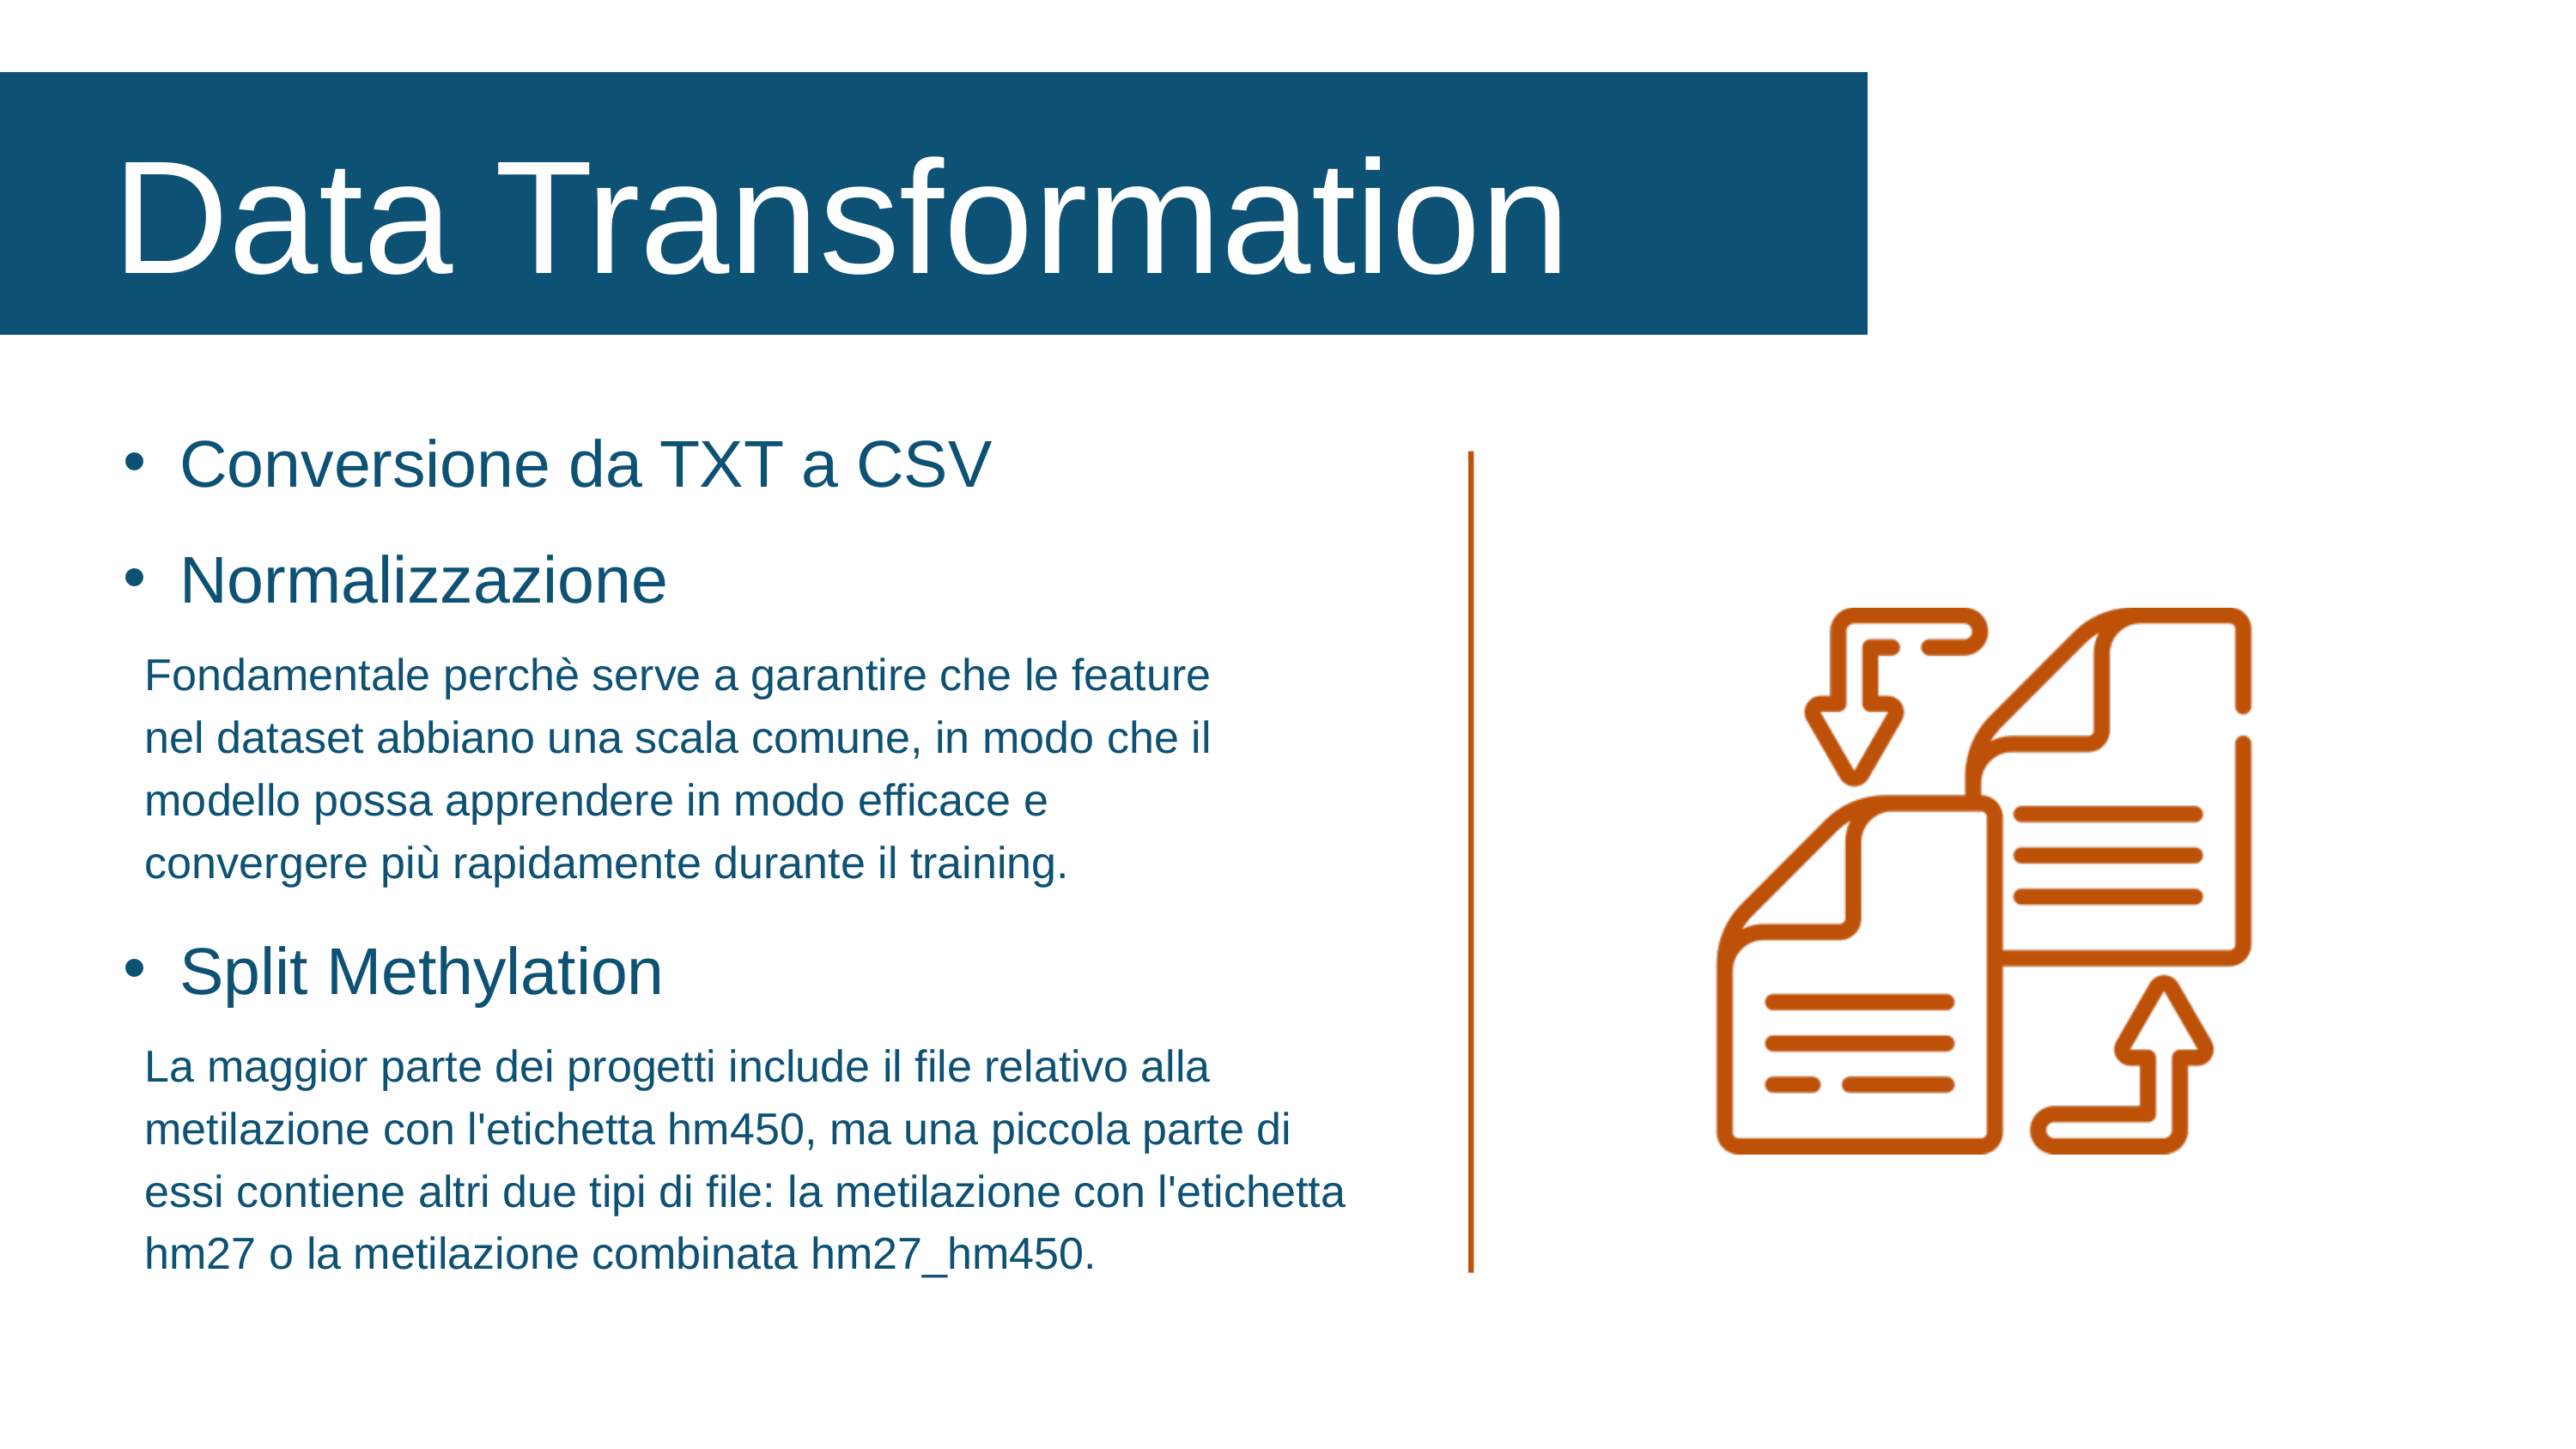

Data Transformation
Conversione da TXT a CSV

Normalizzazione

Fondamentale perchè serve a garantire che le feature nel dataset abbiano una scala comune, in modo che il modello possa apprendere in modo efficace e convergere più rapidamente durante il training.
Split Methylation
La maggior parte dei progetti include il file relativo alla metilazione con l'etichetta hm450, ma una piccola parte di essi contiene altri due tipi di file: la metilazione con l'etichetta hm27 o la metilazione combinata hm27_hm450.